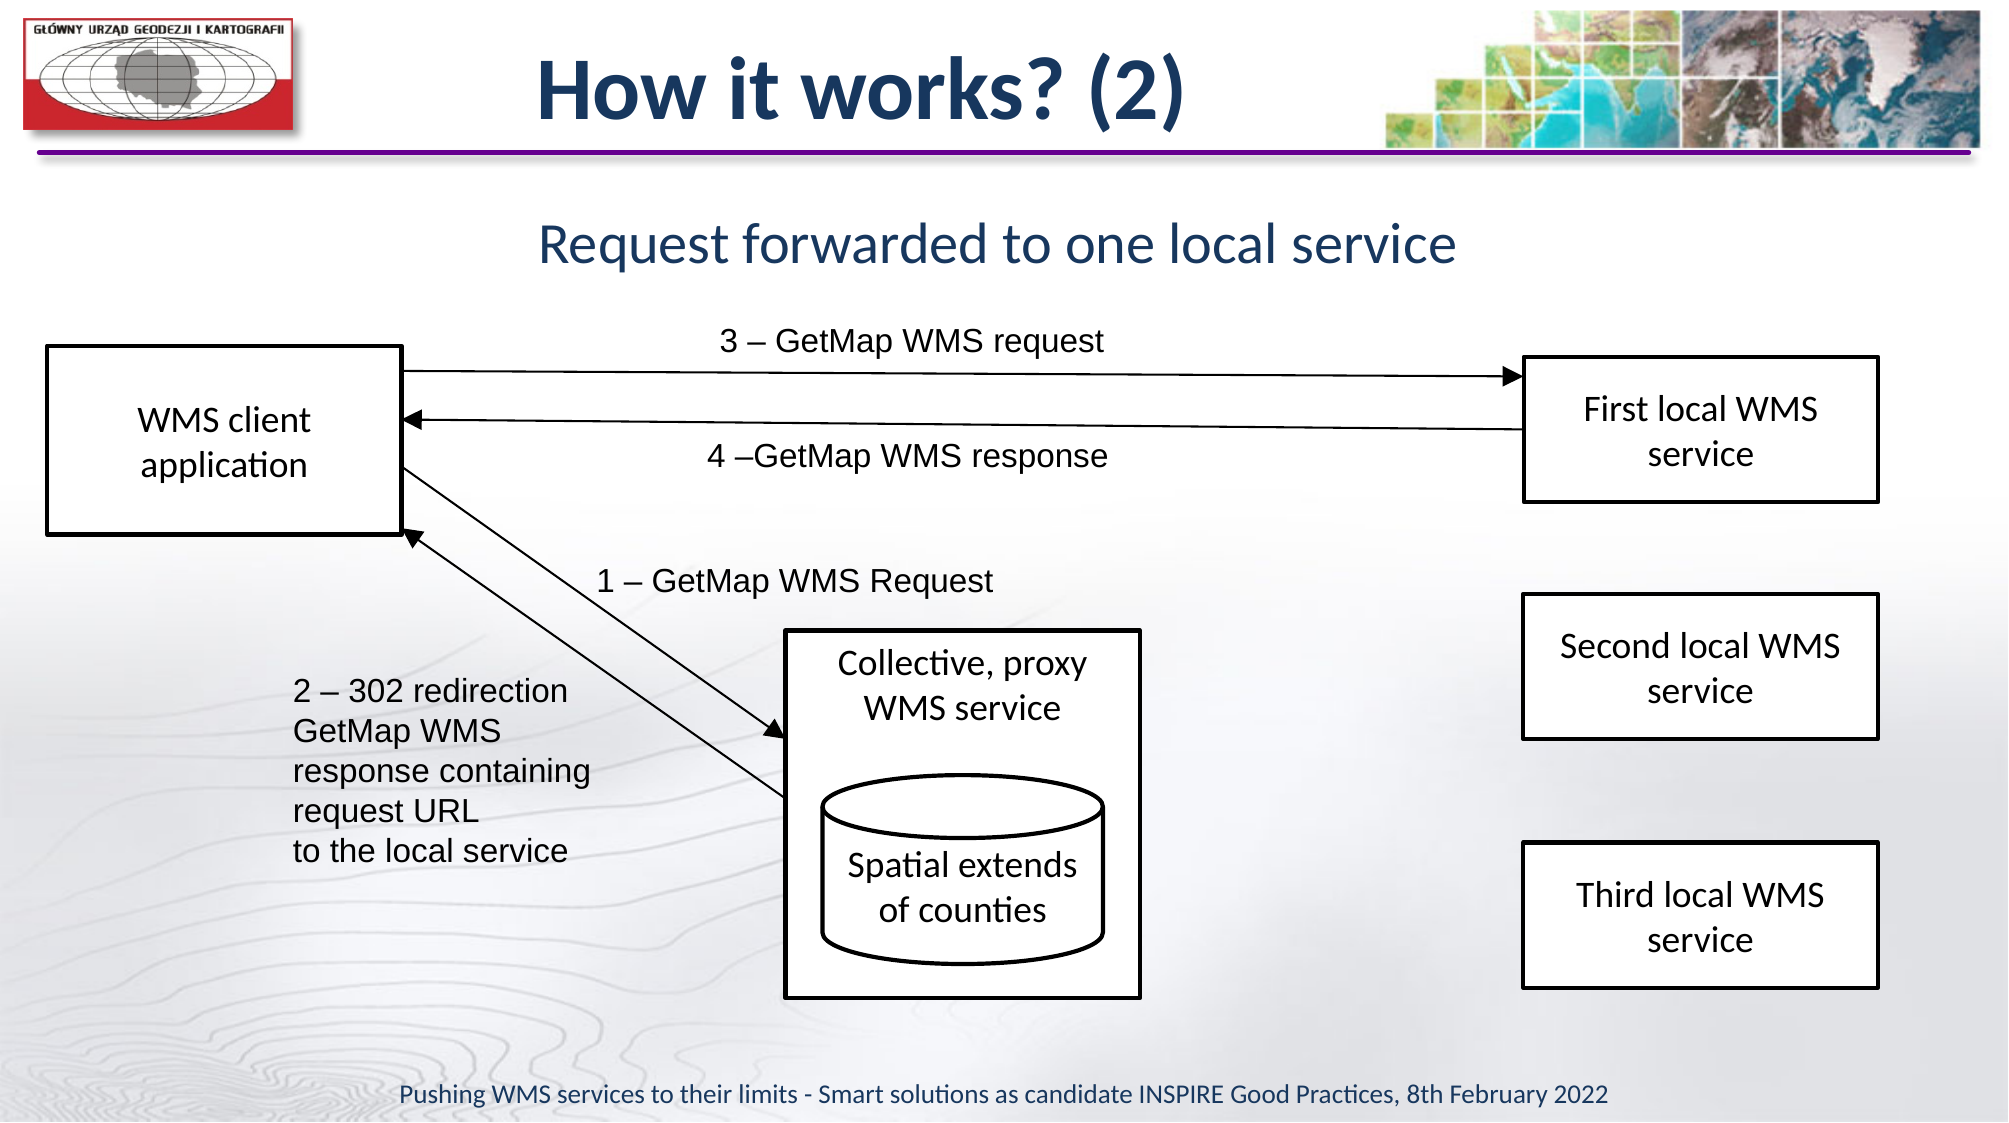

# How it works? (2)
Request forwarded to one local service
3 – GetMap WMS request
WMS client application
First local WMS service
4 –GetMap WMS response
1 – GetMap WMS Request
Second local WMS service
Collective, proxy WMS service
2 – 302 redirection
GetMap WMS
response containing
request URL
to the local service
Spatial extends of counties
Third local WMS service
Pushing WMS services to their limits - Smart solutions as candidate INSPIRE Good Practices, 8th February 2022